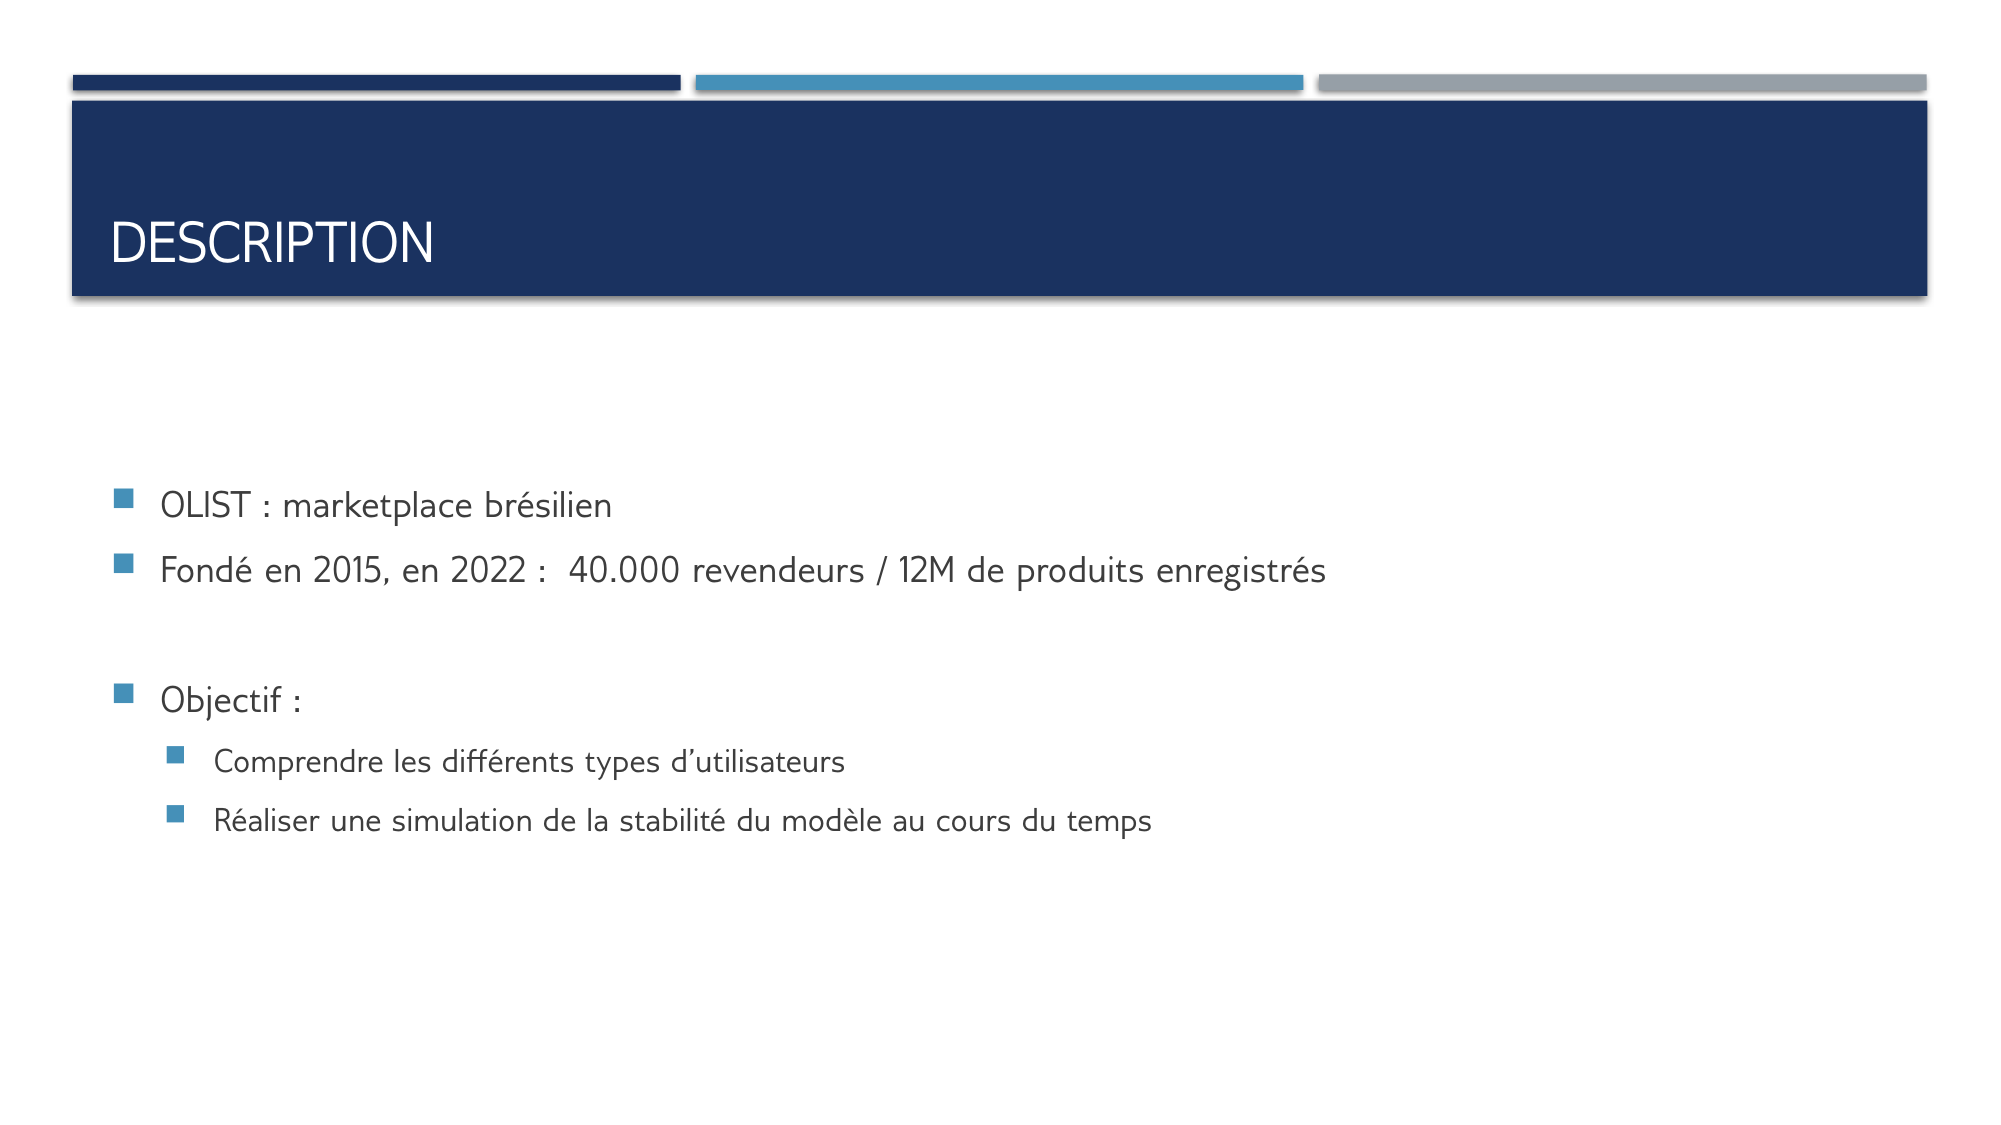

# Description
OLIST : marketplace brésilien
Fondé en 2015, en 2022 :  40.000 revendeurs / 12M de produits enregistrés

Objectif :
Comprendre les différents types d’utilisateurs
Réaliser une simulation de la stabilité du modèle au cours du temps